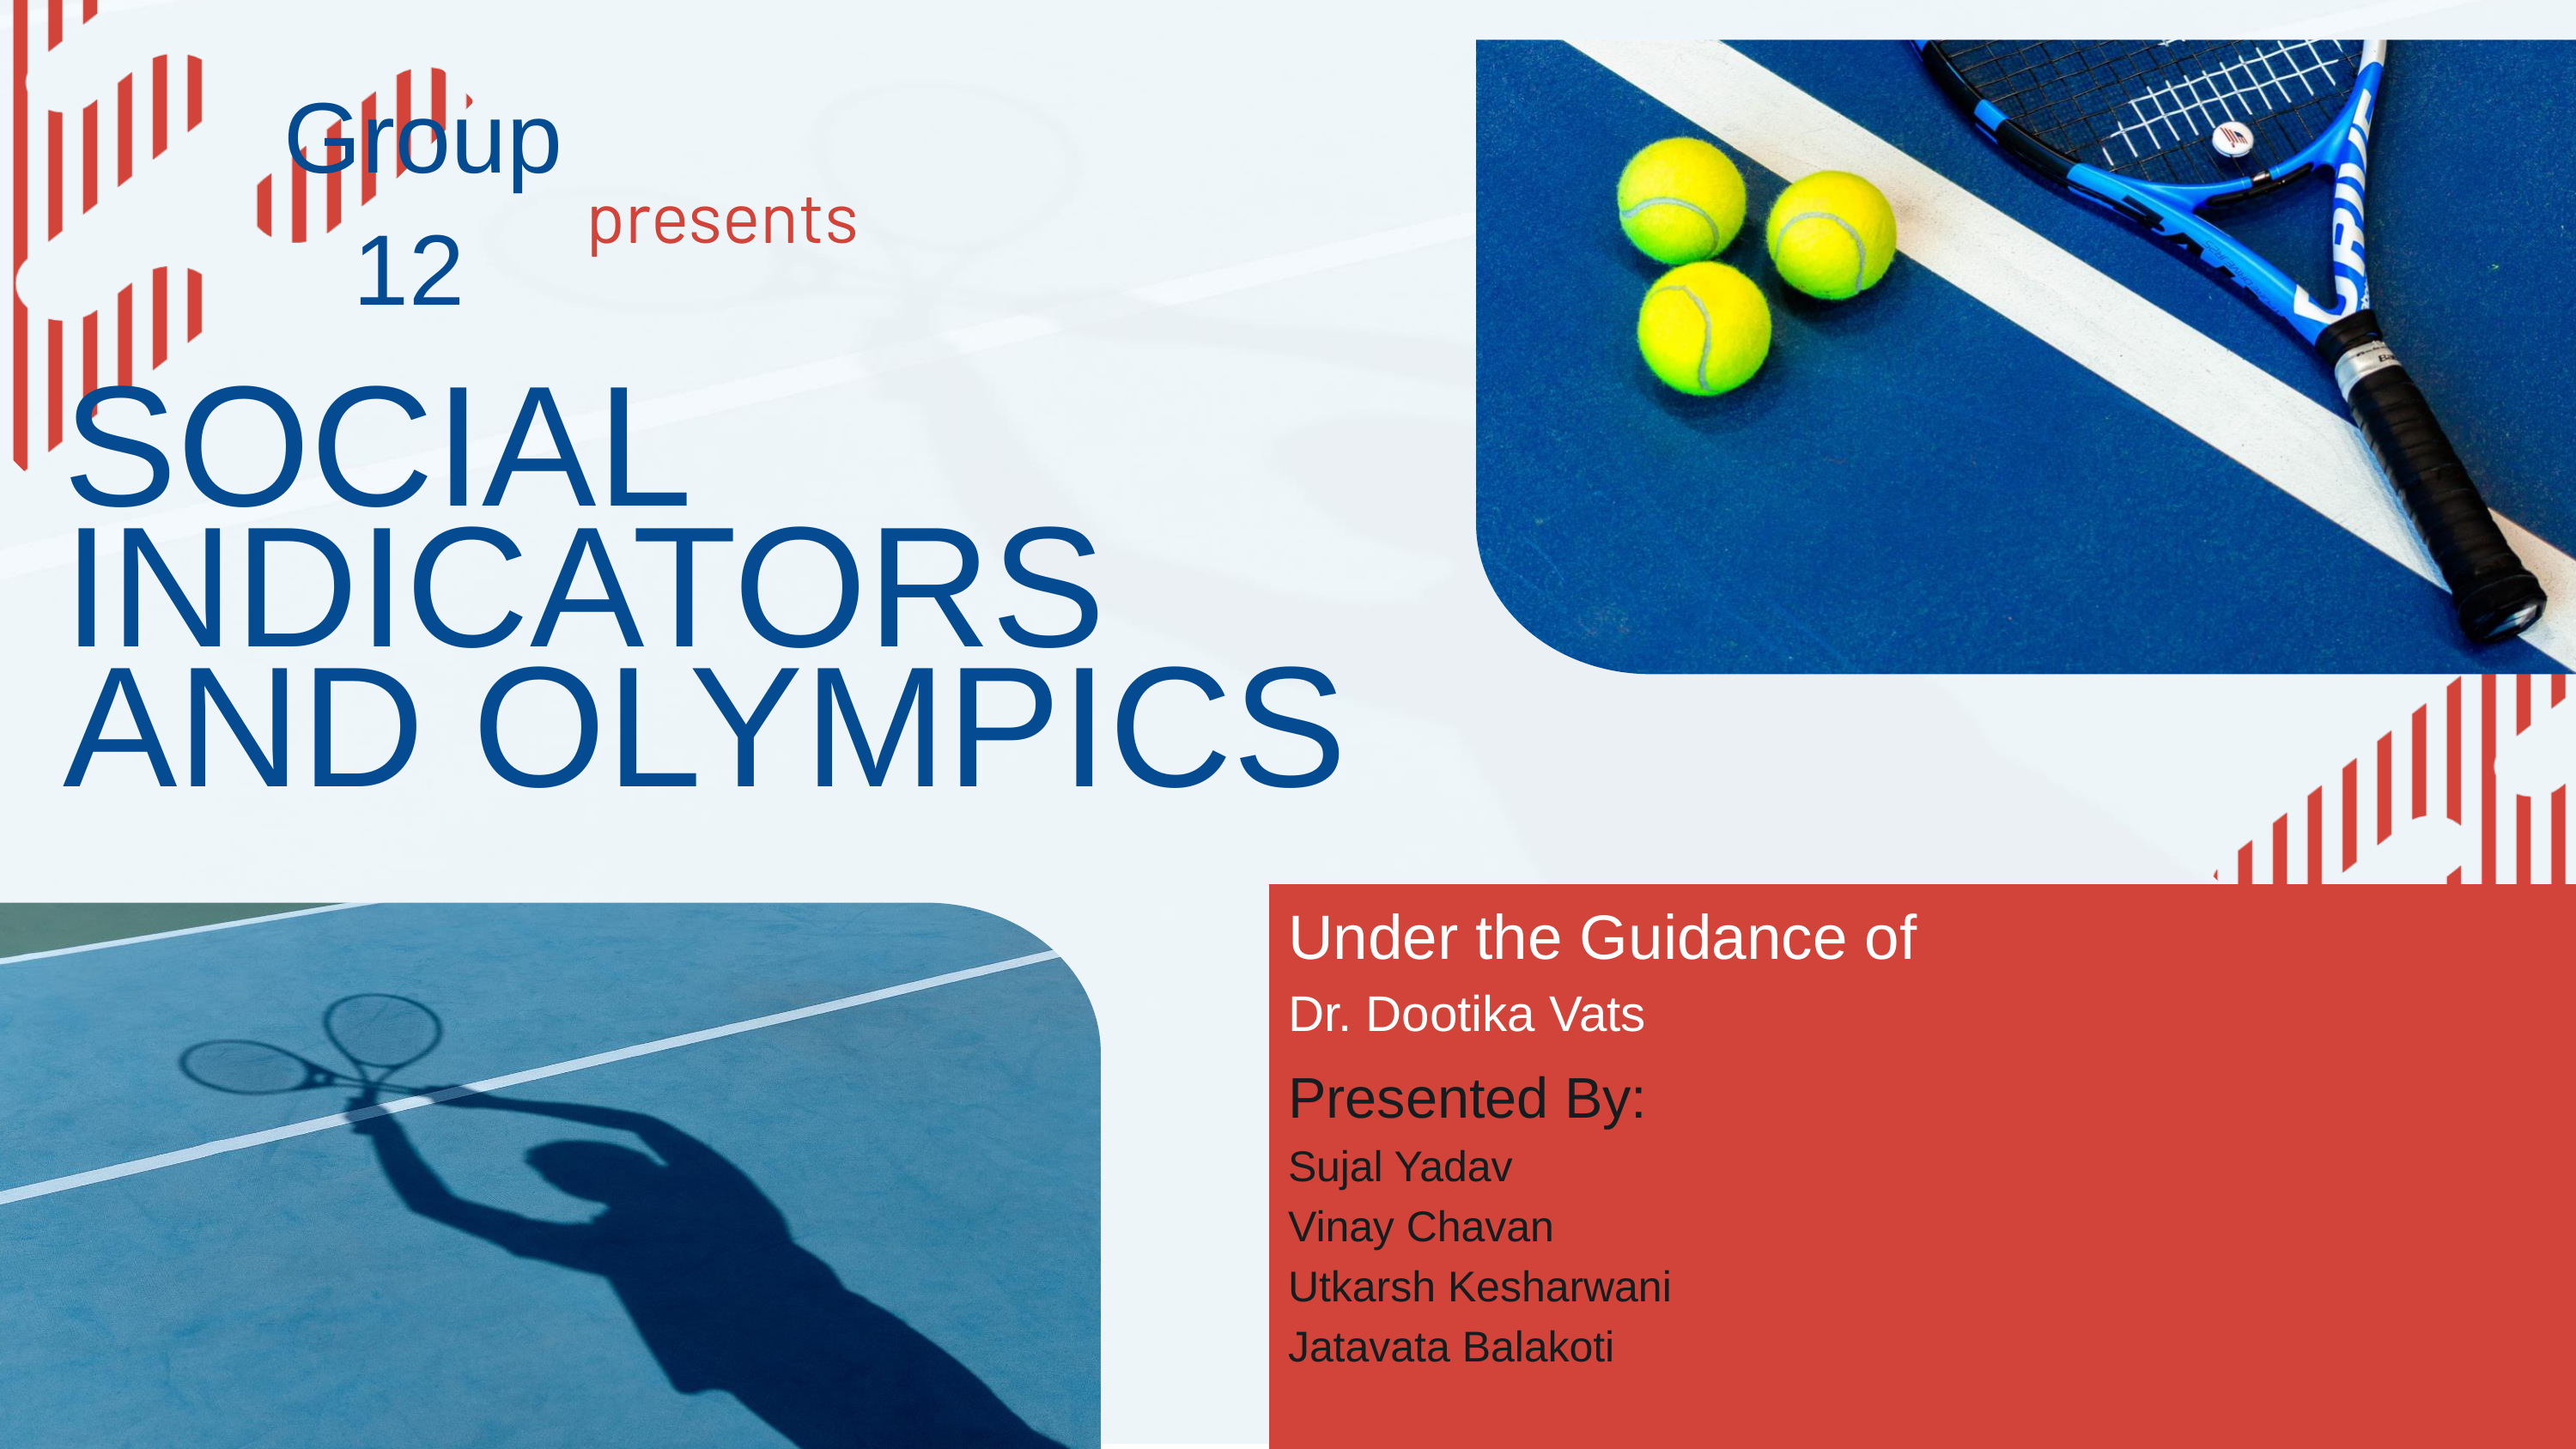

Group 12
presents
SOCIAL INDICATORS AND OLYMPICS

Under the Guidance of
Dr. Dootika Vats

Presented By:
Sujal Yadav
Vinay Chavan
Utkarsh Kesharwani
Jatavata Balakoti